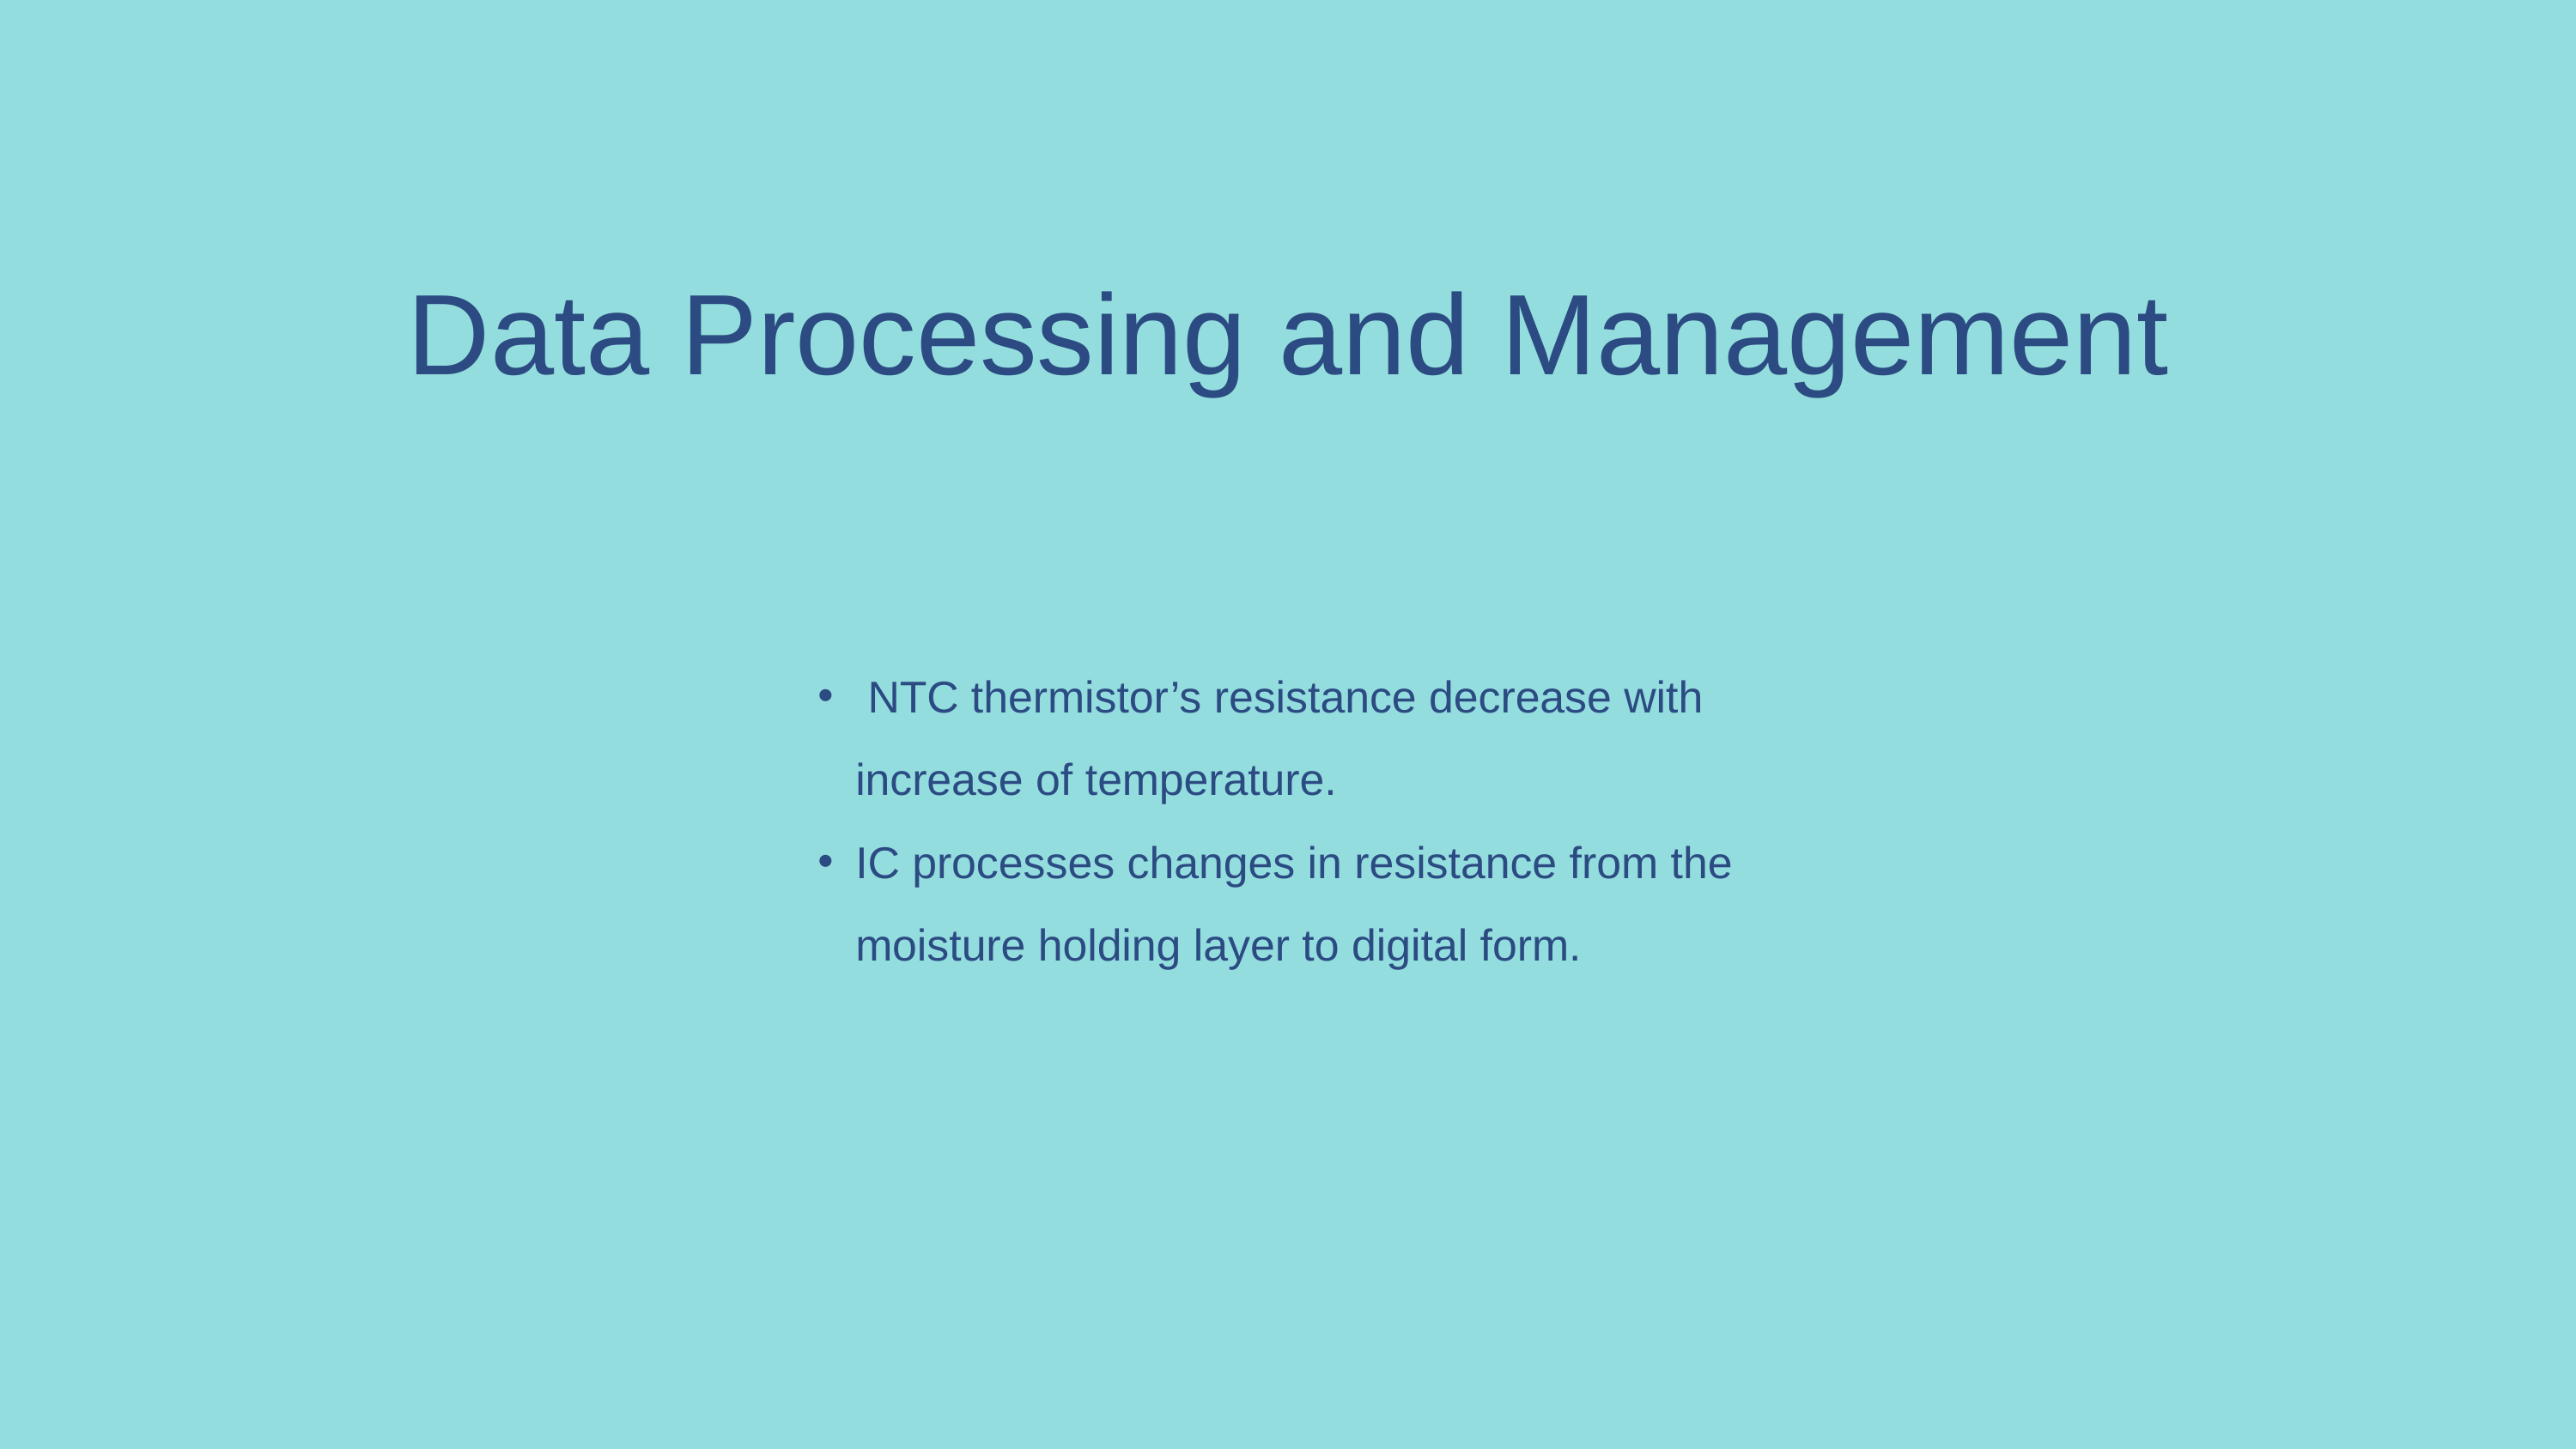

Data Processing and Management
 NTC thermistor’s resistance decrease with increase of temperature.
IC processes changes in resistance from the moisture holding layer to digital form.